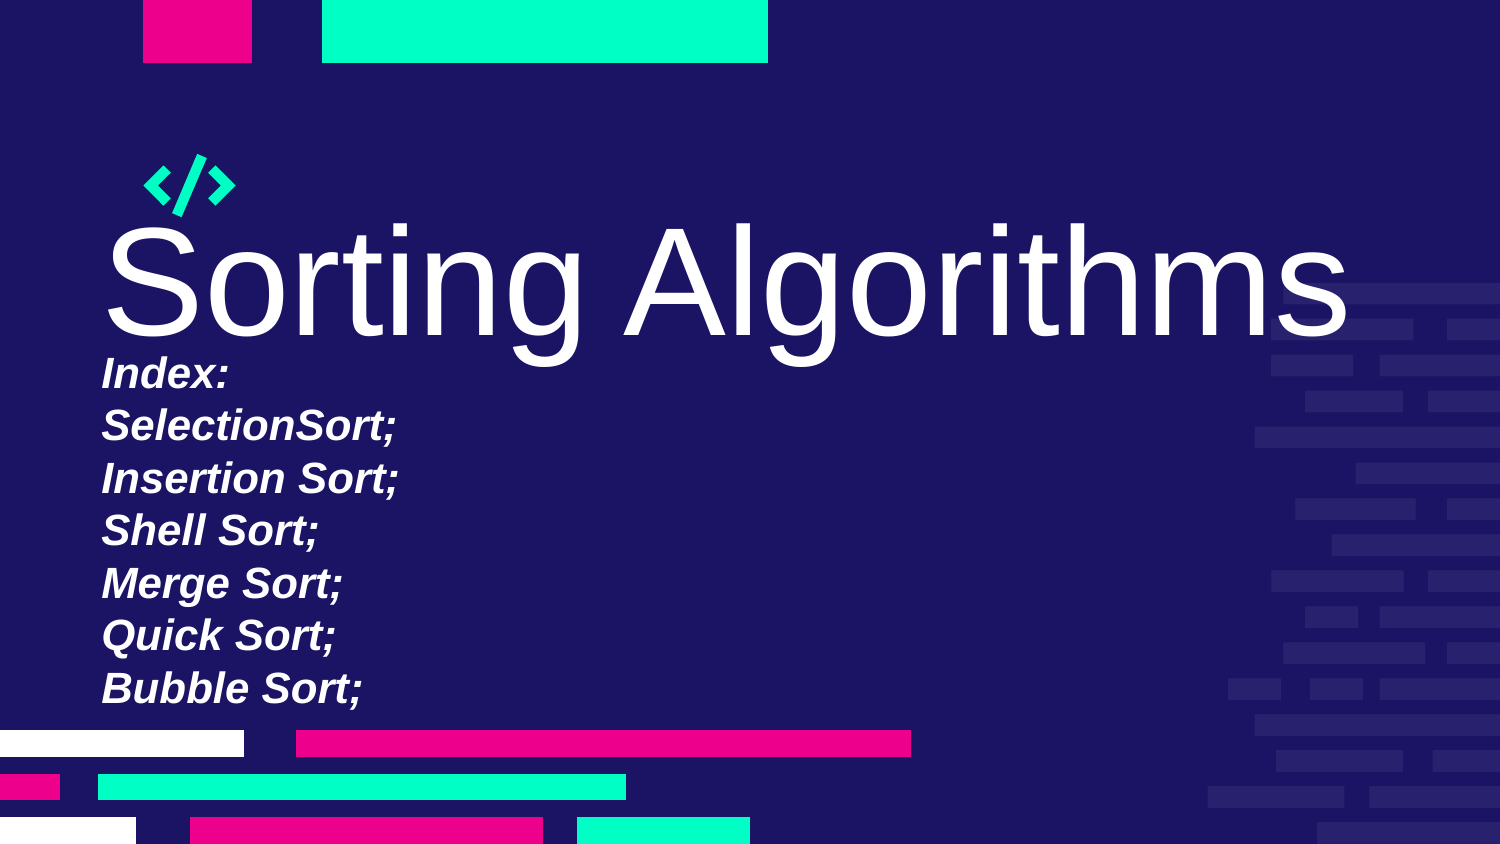

# Sorting Algorithms
Index:
SelectionSort;
Insertion Sort;
Shell Sort;
Merge Sort;
Quick Sort;
Bubble Sort;